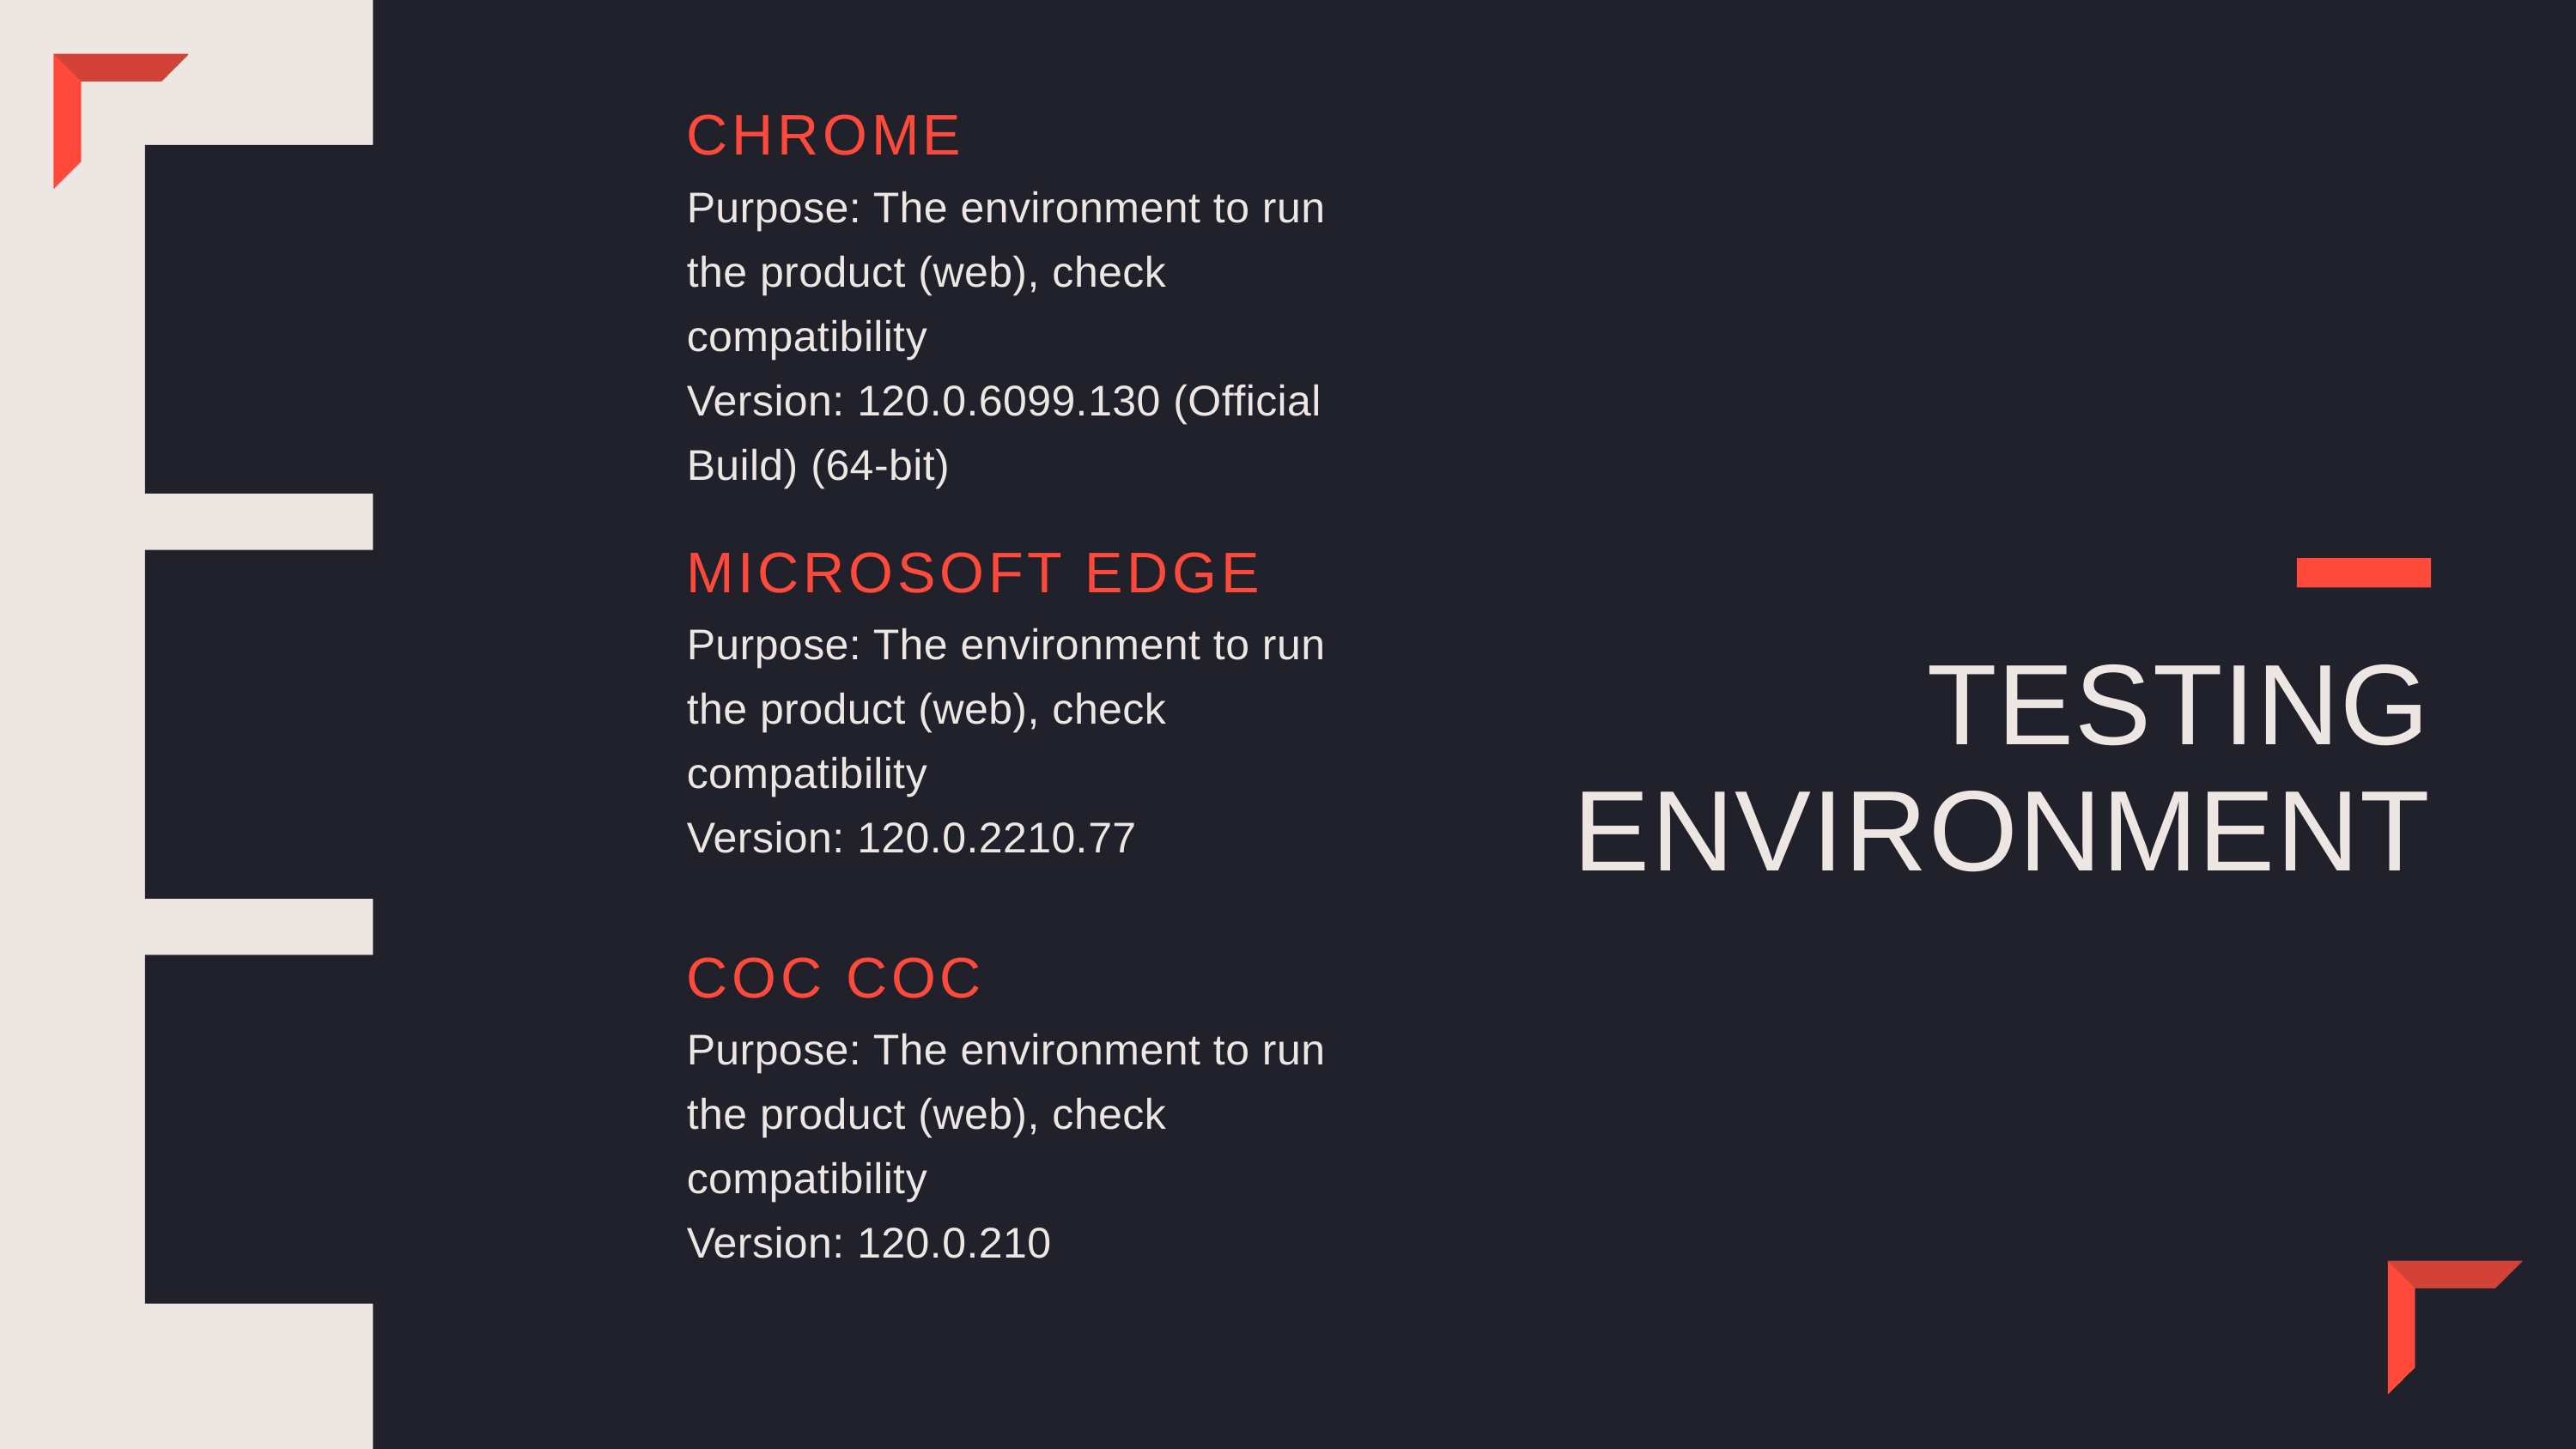

CHROME
Purpose: The environment to run the product (web), check compatibility
Version: 120.0.6099.130 (Official Build) (64-bit)

MICROSOFT EDGE
Purpose: The environment to run the product (web), check compatibility
Version: 120.0.2210.77

TESTING ENVIRONMENT
COC COC
Purpose: The environment to run the product (web), check compatibility
Version: 120.0.210